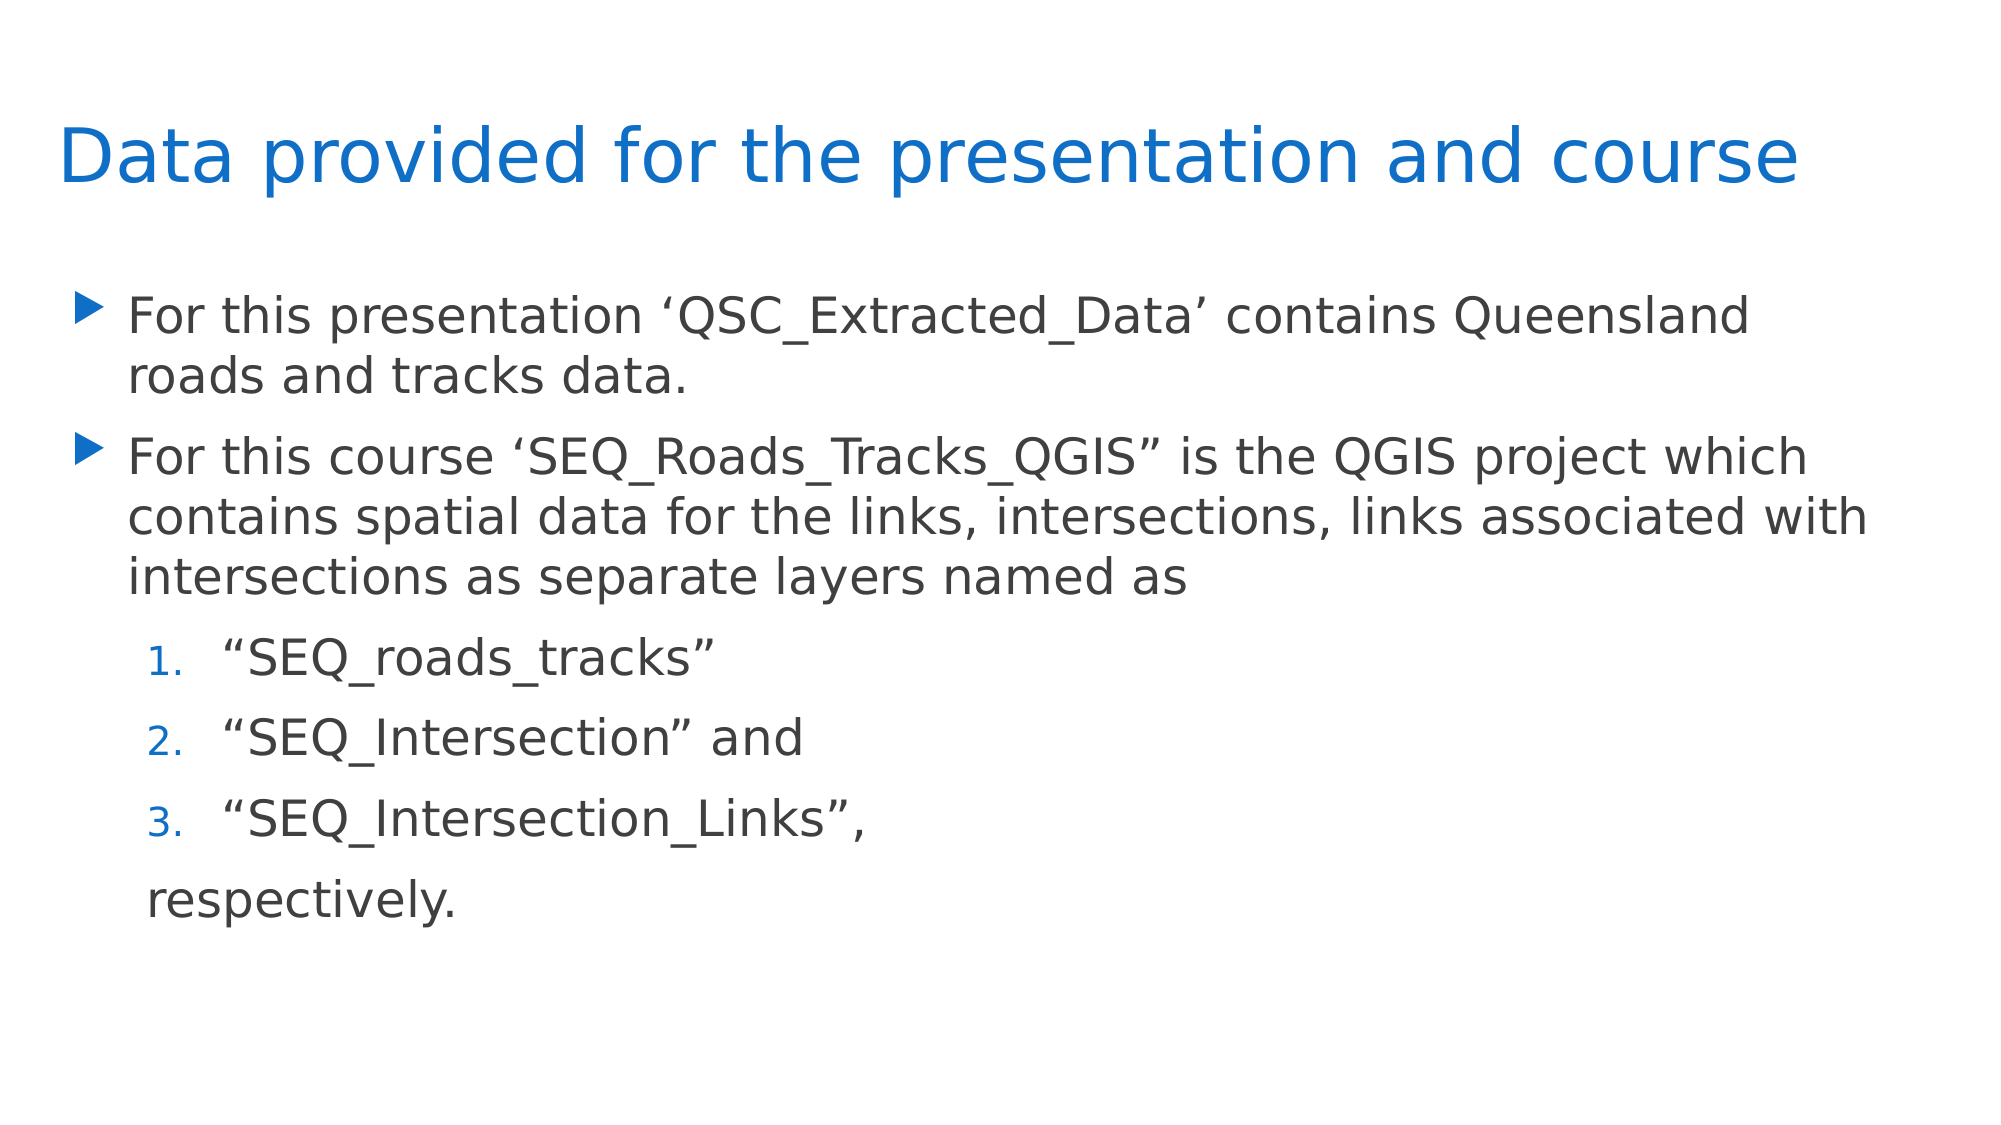

# Data provided for the presentation and course
For this presentation ‘QSC_Extracted_Data’ contains Queensland roads and tracks data.
For this course ‘SEQ_Roads_Tracks_QGIS” is the QGIS project which contains spatial data for the links, intersections, links associated with intersections as separate layers named as
“SEQ_roads_tracks”
“SEQ_Intersection” and
“SEQ_Intersection_Links”,
respectively.